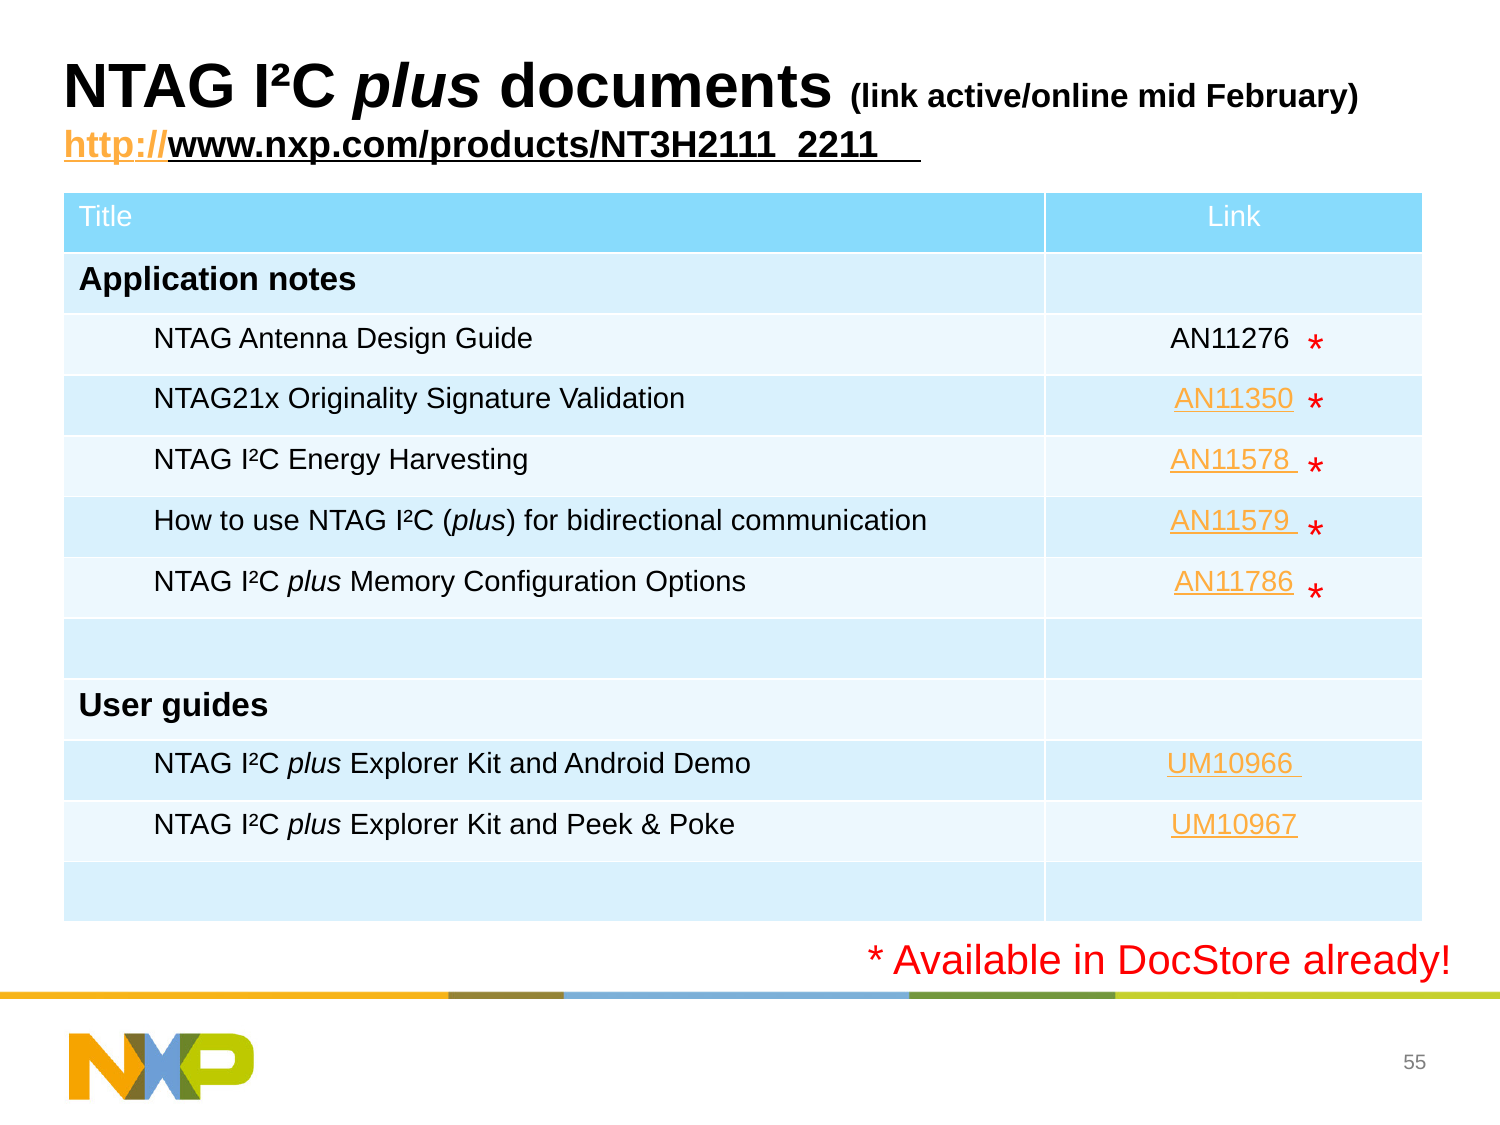

# NTAG I²C plus documents (link active/online mid February) http://www.nxp.com/products/NT3H2111_2211
| Title | Link |
| --- | --- |
| Application notes |  |
| NTAG Antenna Design Guide | AN11276 |
| NTAG21x Originality Signature Validation | AN11350 |
| NTAG I²C Energy Harvesting | AN11578 |
| How to use NTAG I²C (plus) for bidirectional communication | AN11579 |
| NTAG I²C plus Memory Configuration Options | AN11786 |
|  |  |
| User guides |  |
| NTAG I²C plus Explorer Kit and Android Demo | UM10966 |
| NTAG I²C plus Explorer Kit and Peek & Poke | UM10967 |
|  |  |
*
*
*
*
*
* Available in DocStore already!